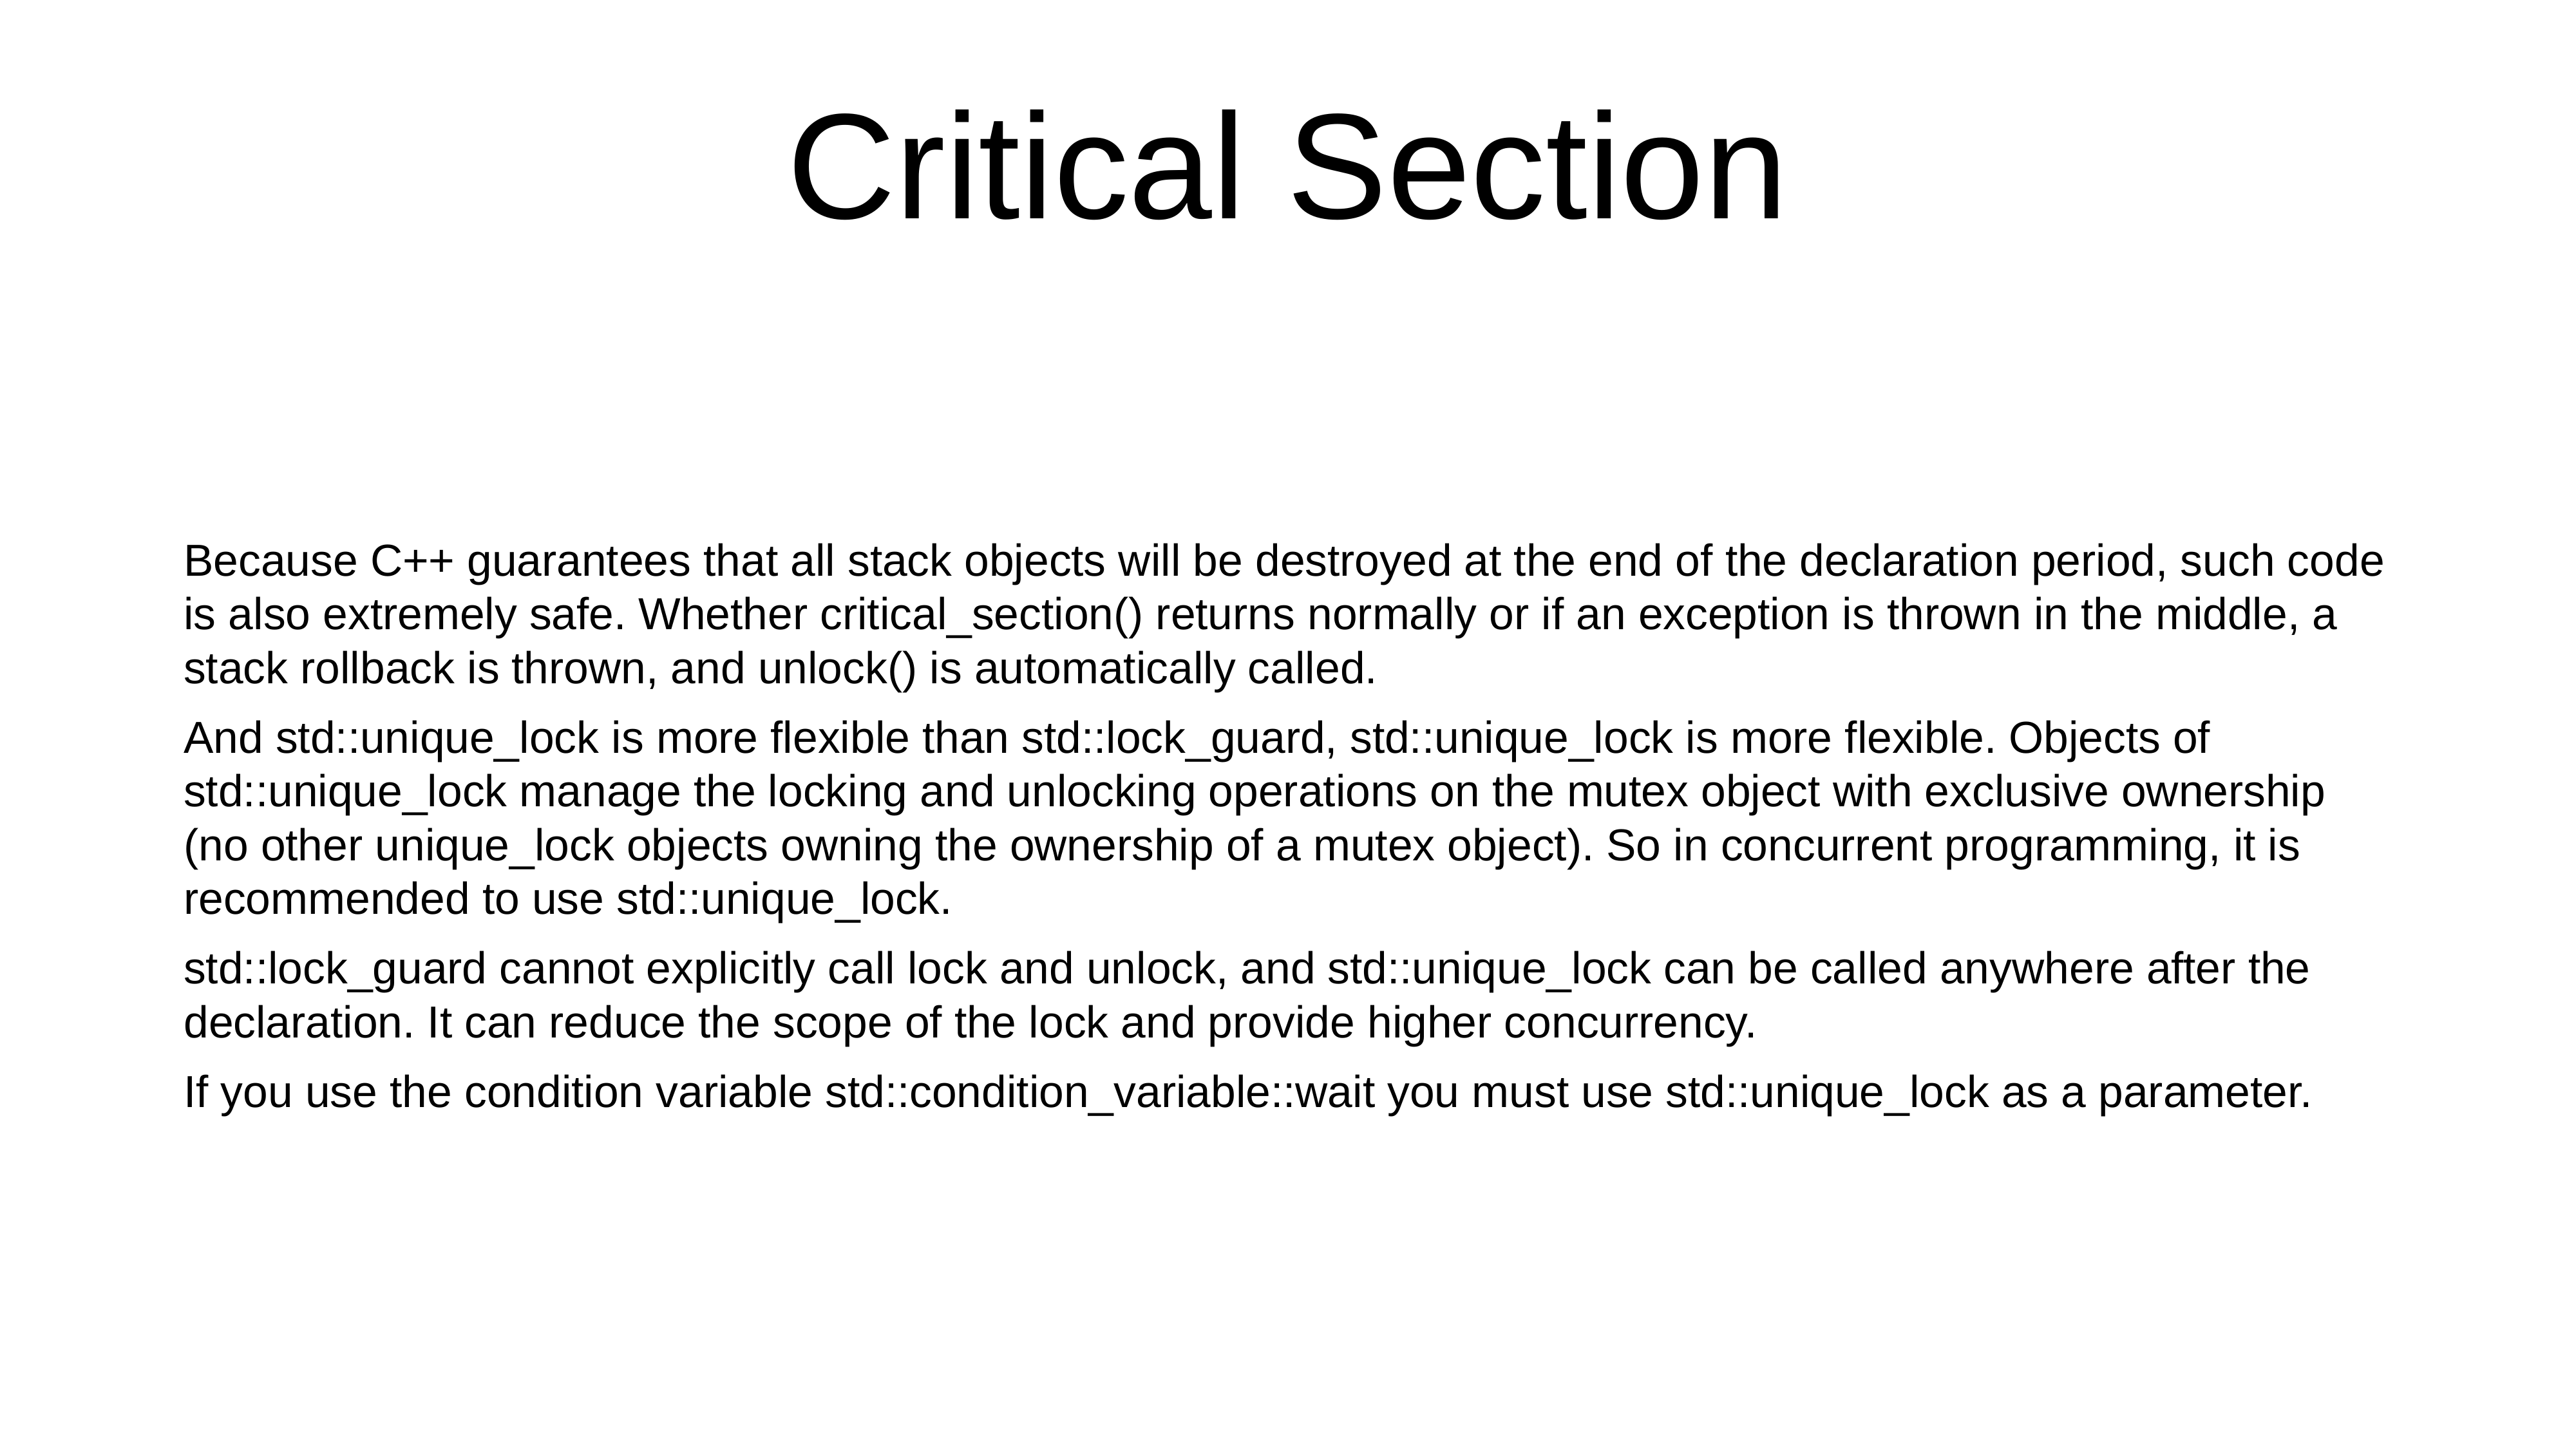

# Critical Section
Because C++ guarantees that all stack objects will be destroyed at the end of the declaration period, such code is also extremely safe. Whether critical_section() returns normally or if an exception is thrown in the middle, a stack rollback is thrown, and unlock() is automatically called.
And std::unique_lock is more flexible than std::lock_guard, std::unique_lock is more flexible. Objects of std::unique_lock manage the locking and unlocking operations on the mutex object with exclusive ownership (no other unique_lock objects owning the ownership of a mutex object). So in concurrent programming, it is recommended to use std::unique_lock.
std::lock_guard cannot explicitly call lock and unlock, and std::unique_lock can be called anywhere after the declaration. It can reduce the scope of the lock and provide higher concurrency.
If you use the condition variable std::condition_variable::wait you must use std::unique_lock as a parameter.